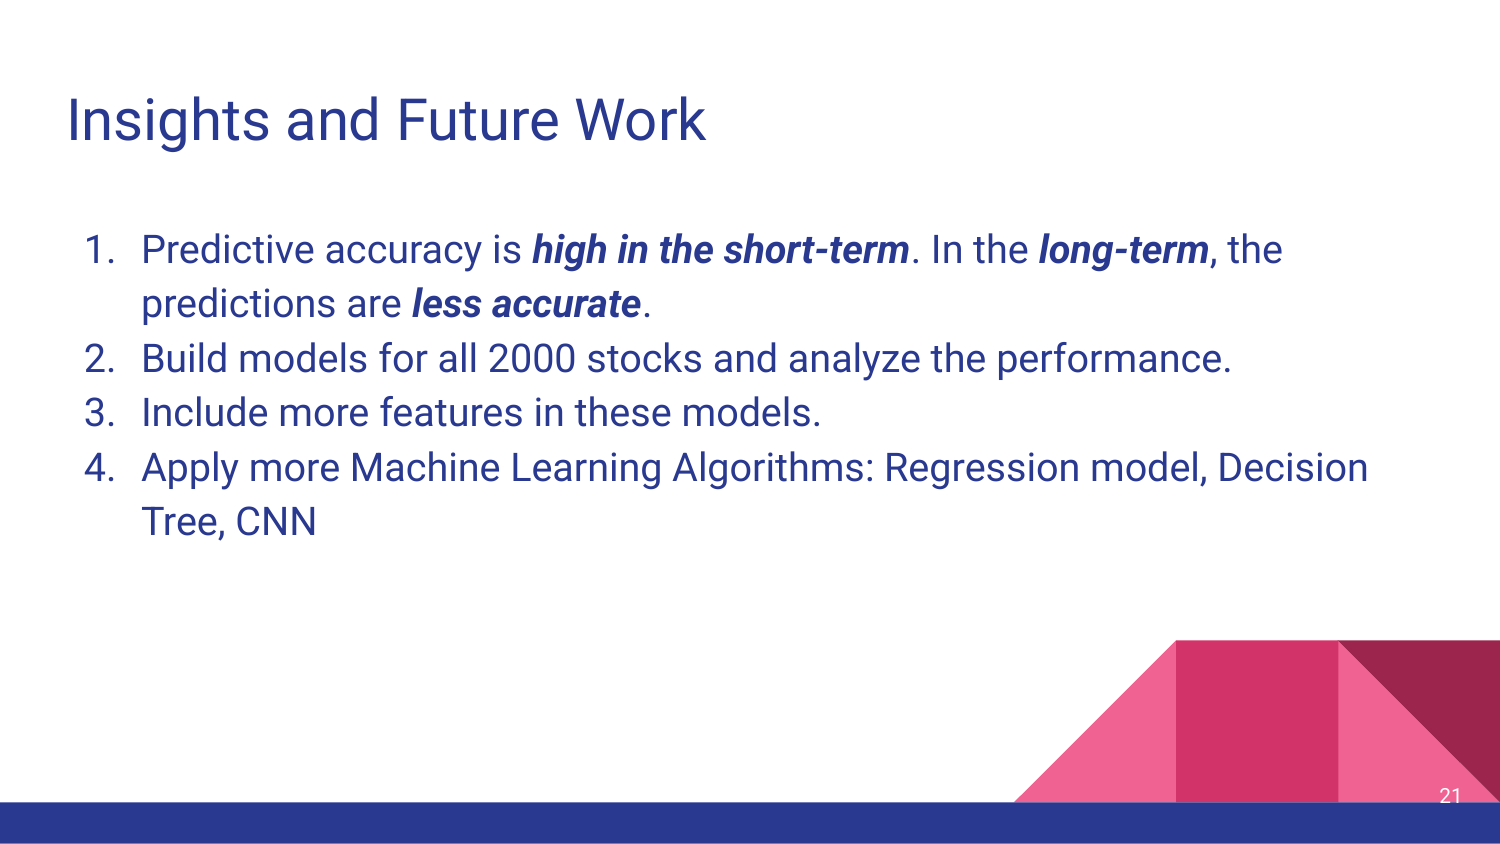

# Insights and Future Work
Predictive accuracy is high in the short-term. In the long-term, the predictions are less accurate.
Build models for all 2000 stocks and analyze the performance.
Include more features in these models.
Apply more Machine Learning Algorithms: Regression model, Decision Tree, CNN

21